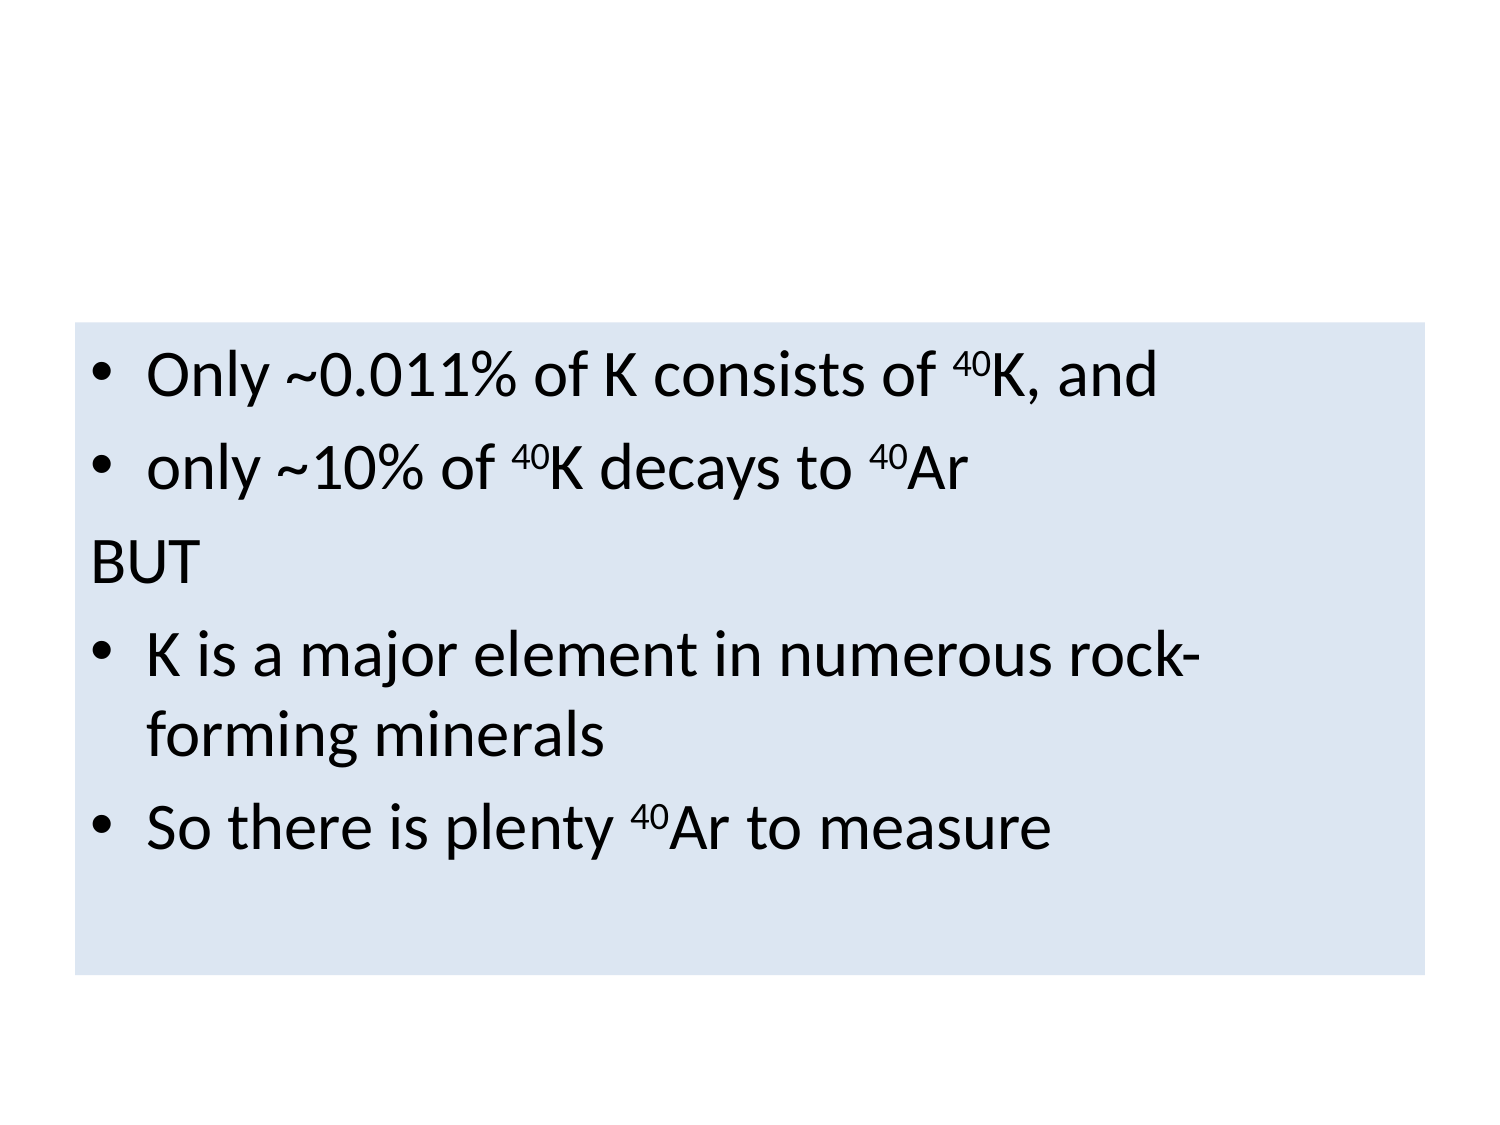

#
Only ~0.011% of K consists of 40K, and
only ~10% of 40K decays to 40Ar
BUT
K is a major element in numerous rock-forming minerals
So there is plenty 40Ar to measure